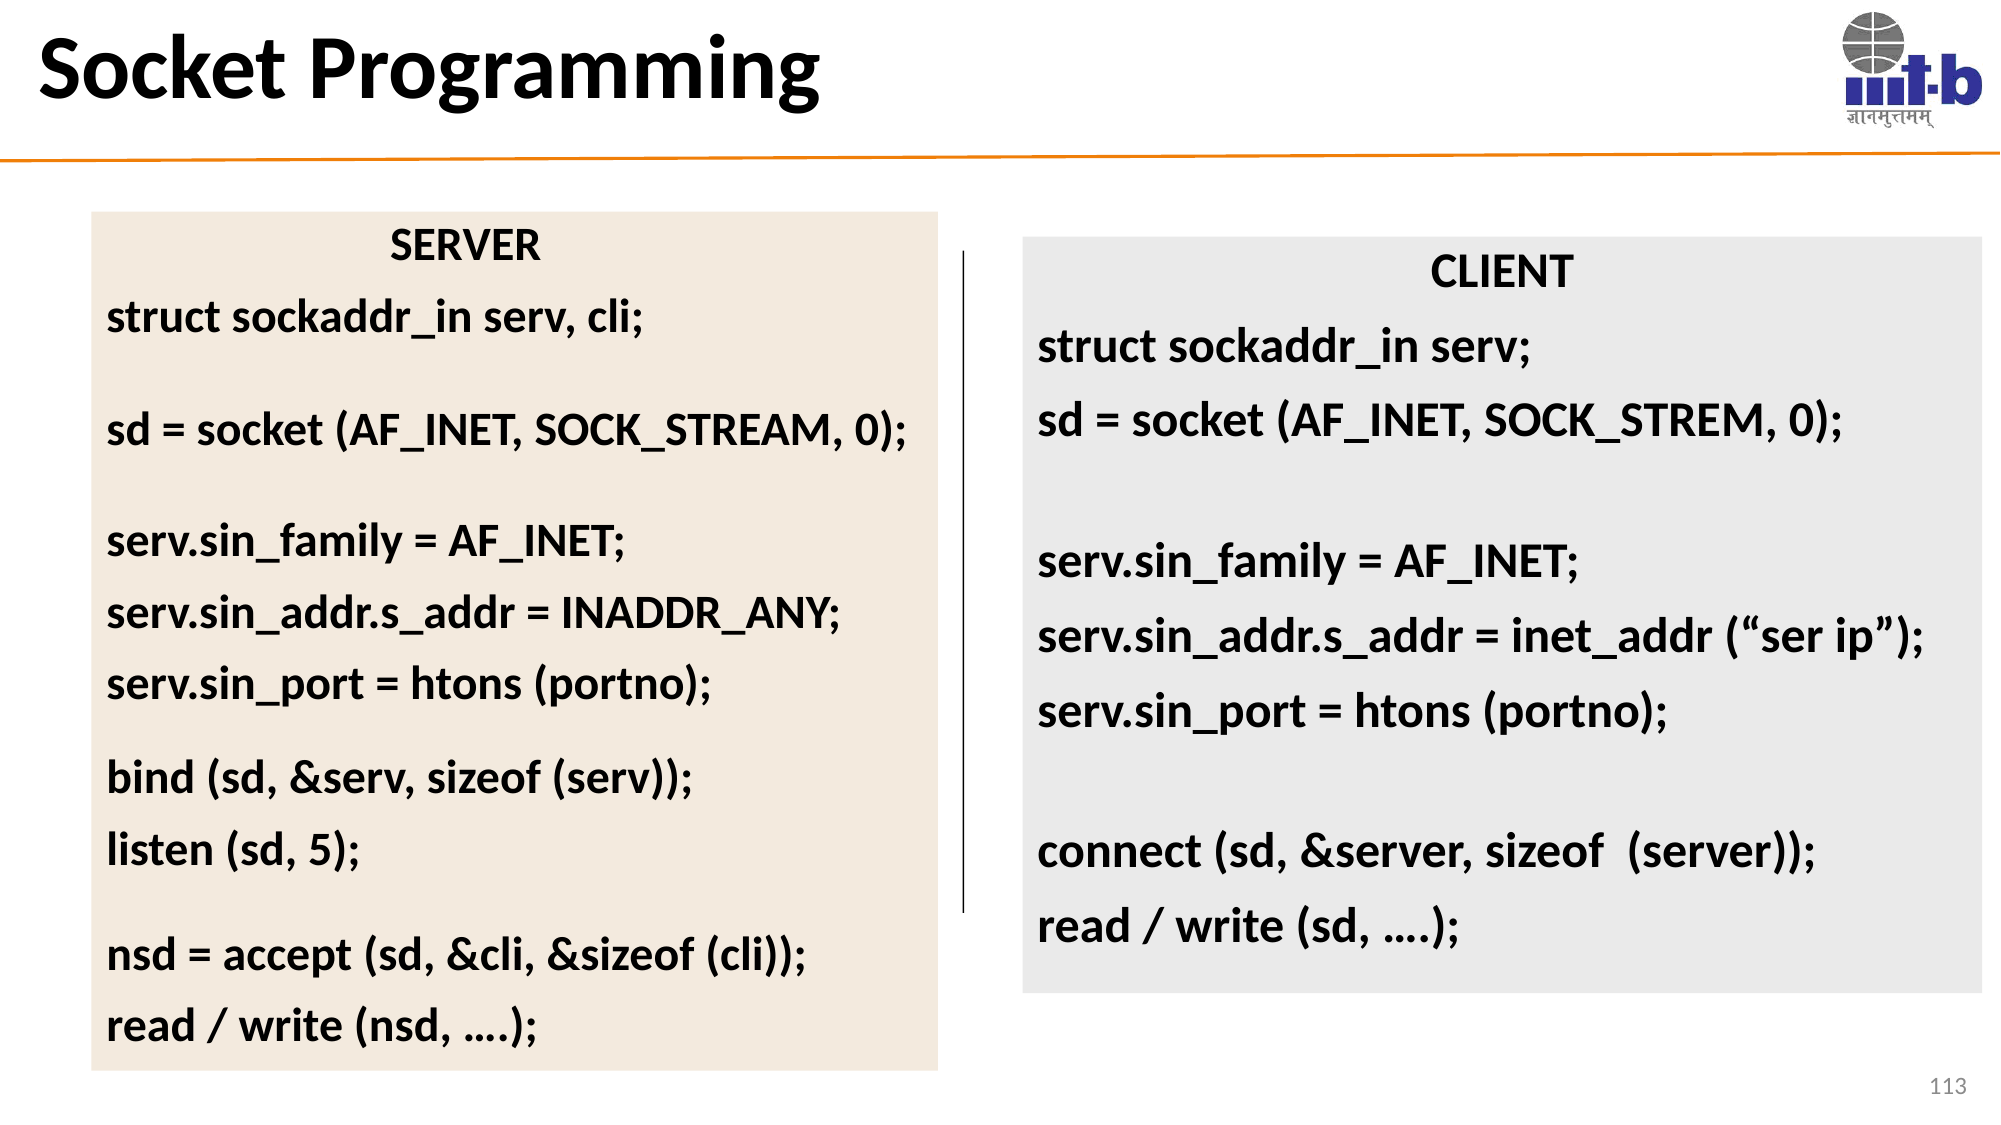

# Socket Programming
		SERVER
struct sockaddr_in serv, cli;

sd = socket (AF_INET, SOCK_STREAM, 0);

serv.sin_family = AF_INET;
serv.sin_addr.s_addr = INADDR_ANY;
serv.sin_port = htons (portno);

bind (sd, &serv, sizeof (serv));
listen (sd, 5);

nsd = accept (sd, &cli, &sizeof (cli));
read / write (nsd, ….);

CLIENT
struct sockaddr_in serv;
sd = socket (AF_INET, SOCK_STREM, 0);

serv.sin_family = AF_INET;
serv.sin_addr.s_addr = inet_addr (“ser ip”);
serv.sin_port = htons (portno);

connect (sd, &server, sizeof  (server));
read / write (sd, ….);

113